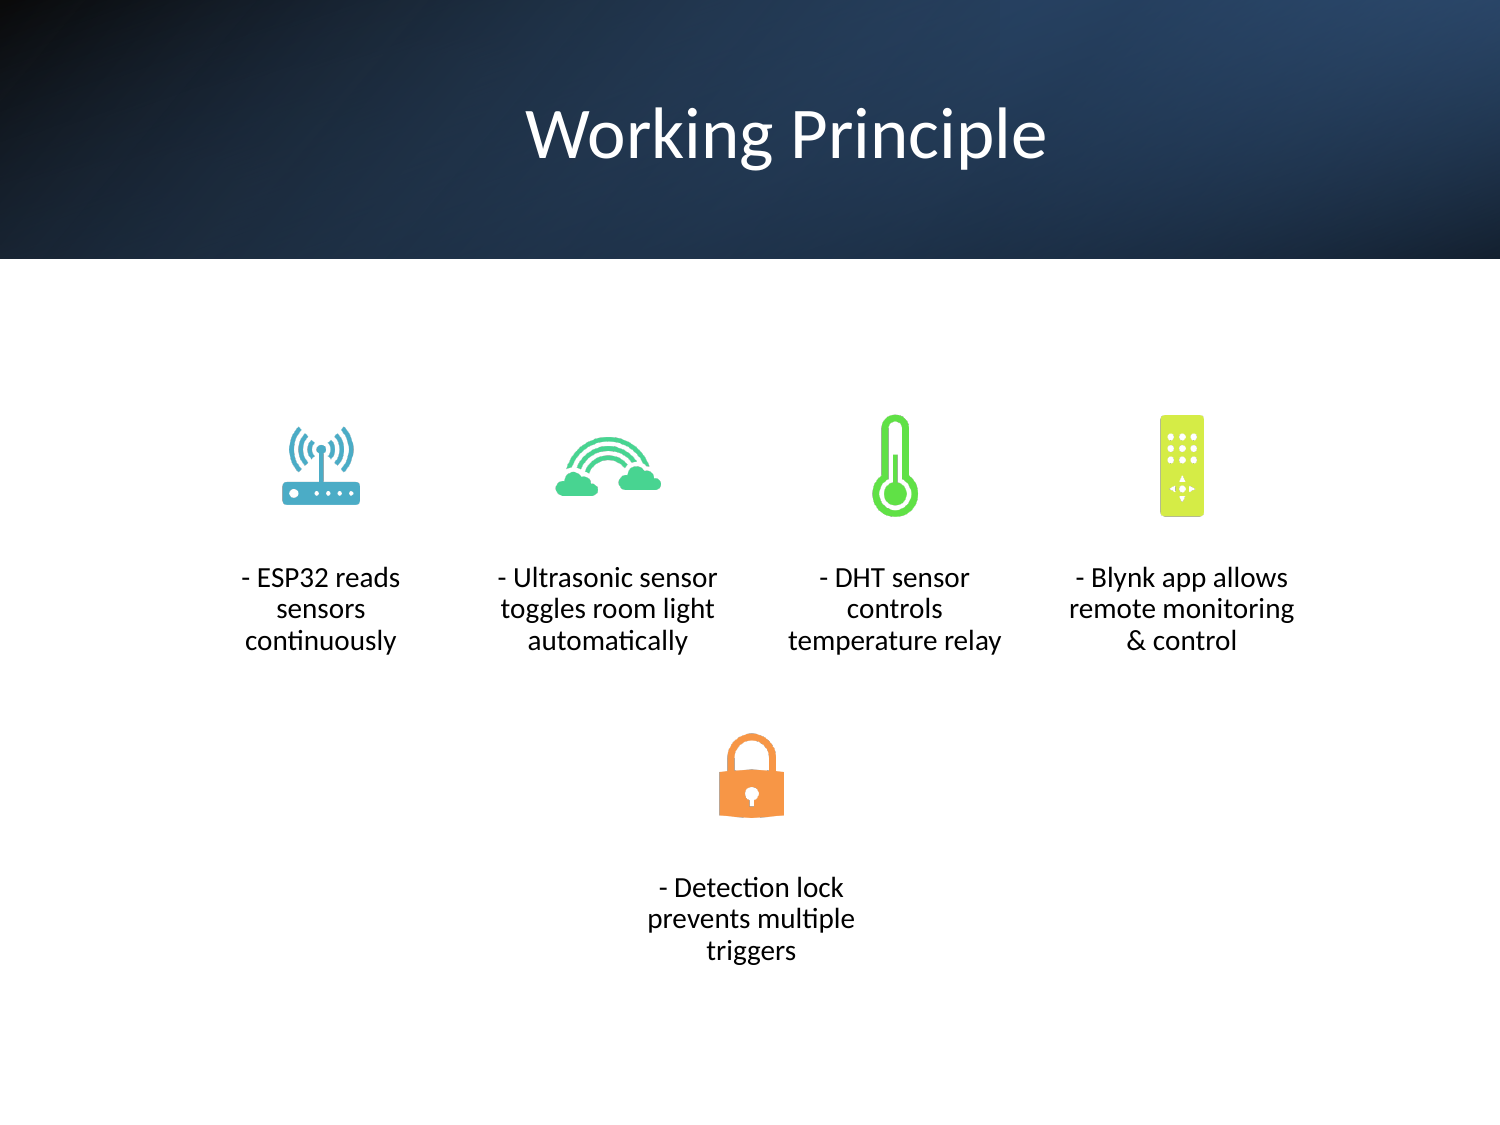

# Working Principle
- ESP32 reads sensors continuously
- Ultrasonic sensor toggles room light automatically
- DHT sensor controls temperature relay
- Blynk app allows remote monitoring & control
- Detection lock prevents multiple triggers